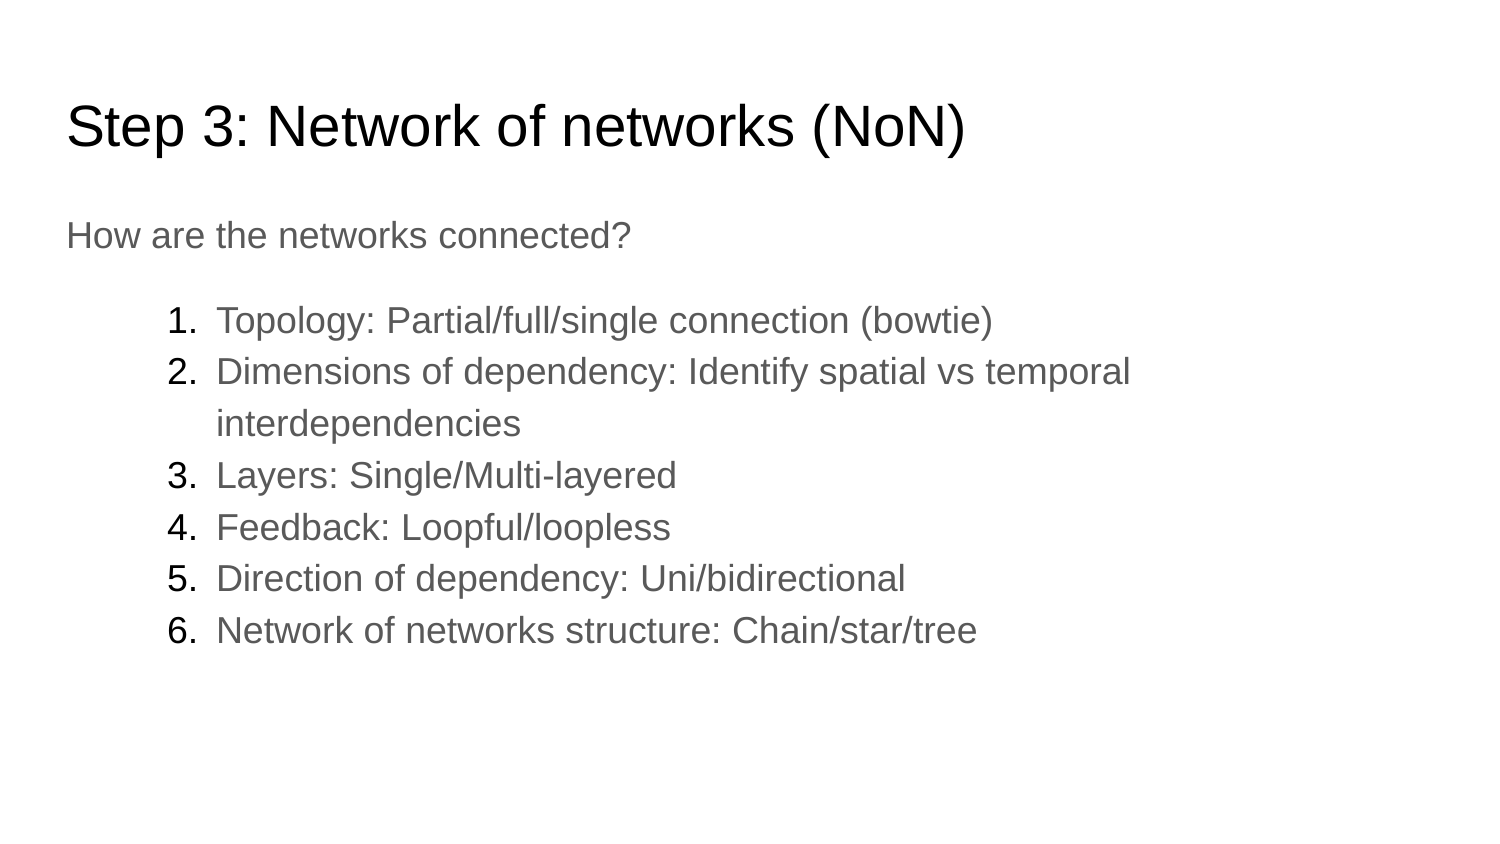

# Step 3: Network of networks (NoN)
How are the networks connected?
Topology: Partial/full/single connection (bowtie)
Dimensions of dependency: Identify spatial vs temporal interdependencies
Layers: Single/Multi-layered
Feedback: Loopful/loopless
Direction of dependency: Uni/bidirectional
Network of networks structure: Chain/star/tree